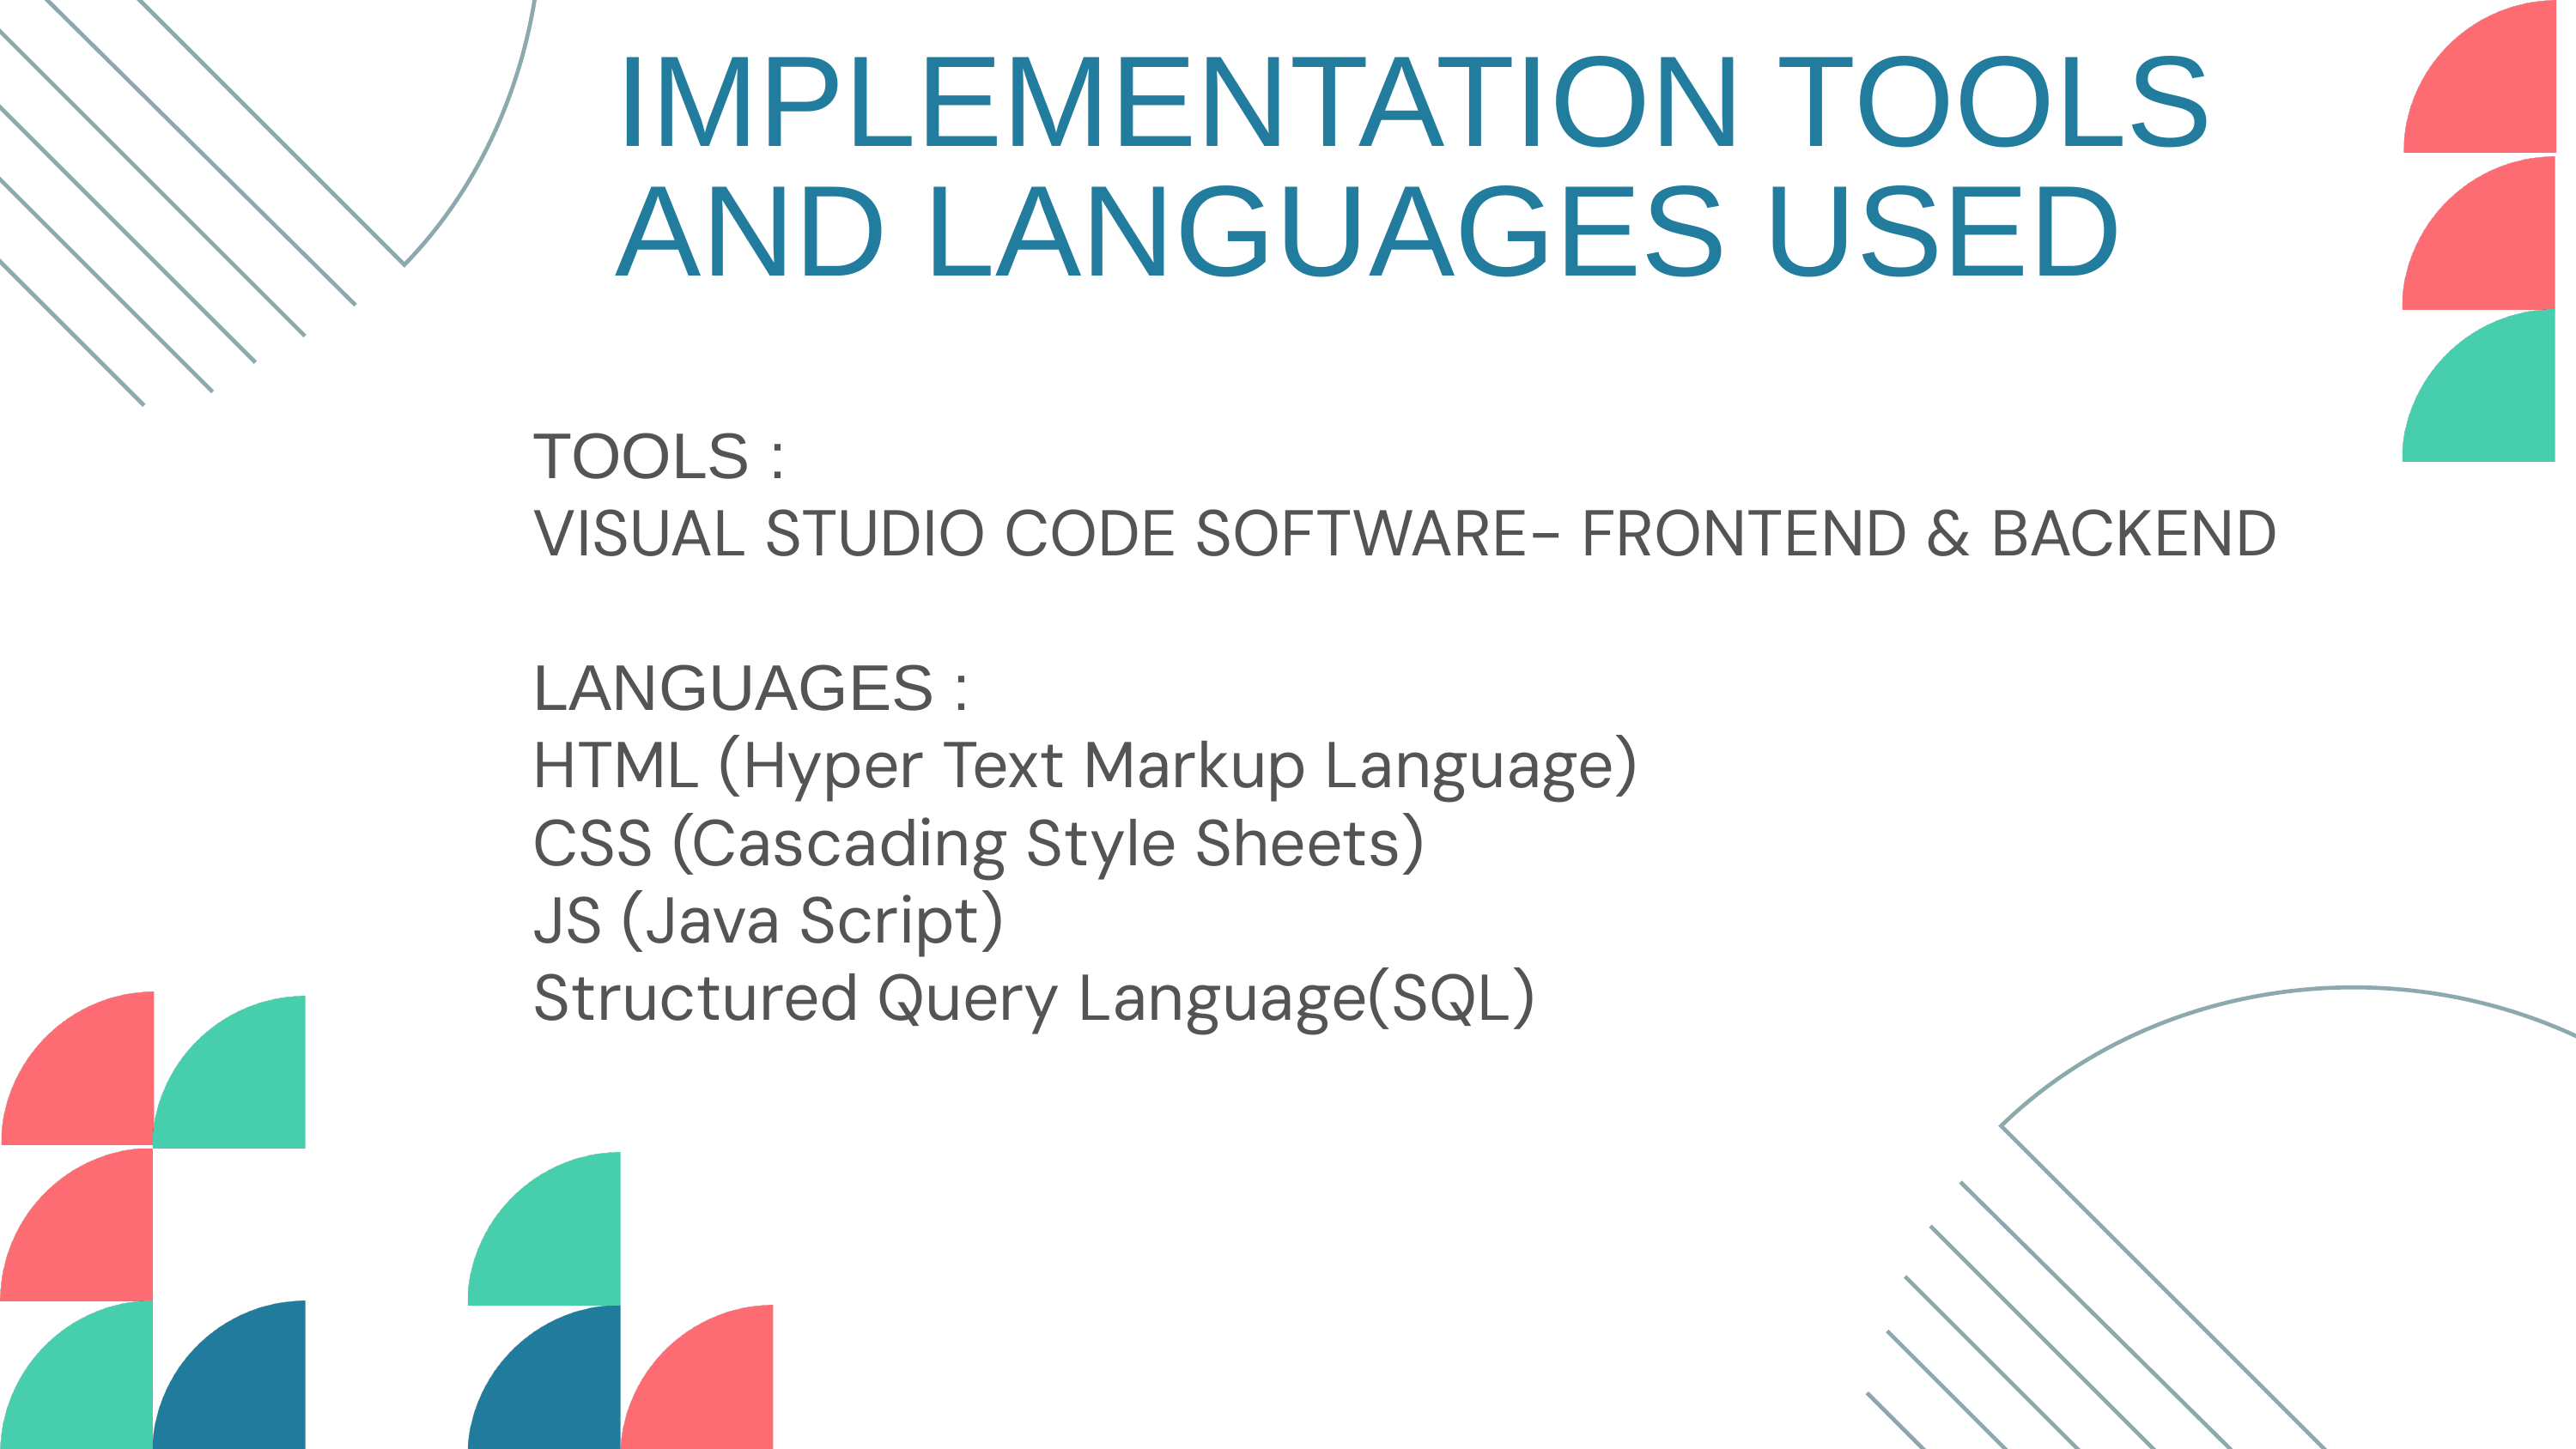

IMPLEMENTATION TOOLS AND LANGUAGES USED

TOOLS :
VISUAL STUDIO CODE SOFTWARE- FRONTEND & BACKEND

LANGUAGES :
HTML (Hyper Text Markup Language)
CSS (Cascading Style Sheets)
JS (Java Script)
Structured Query Language(SQL)